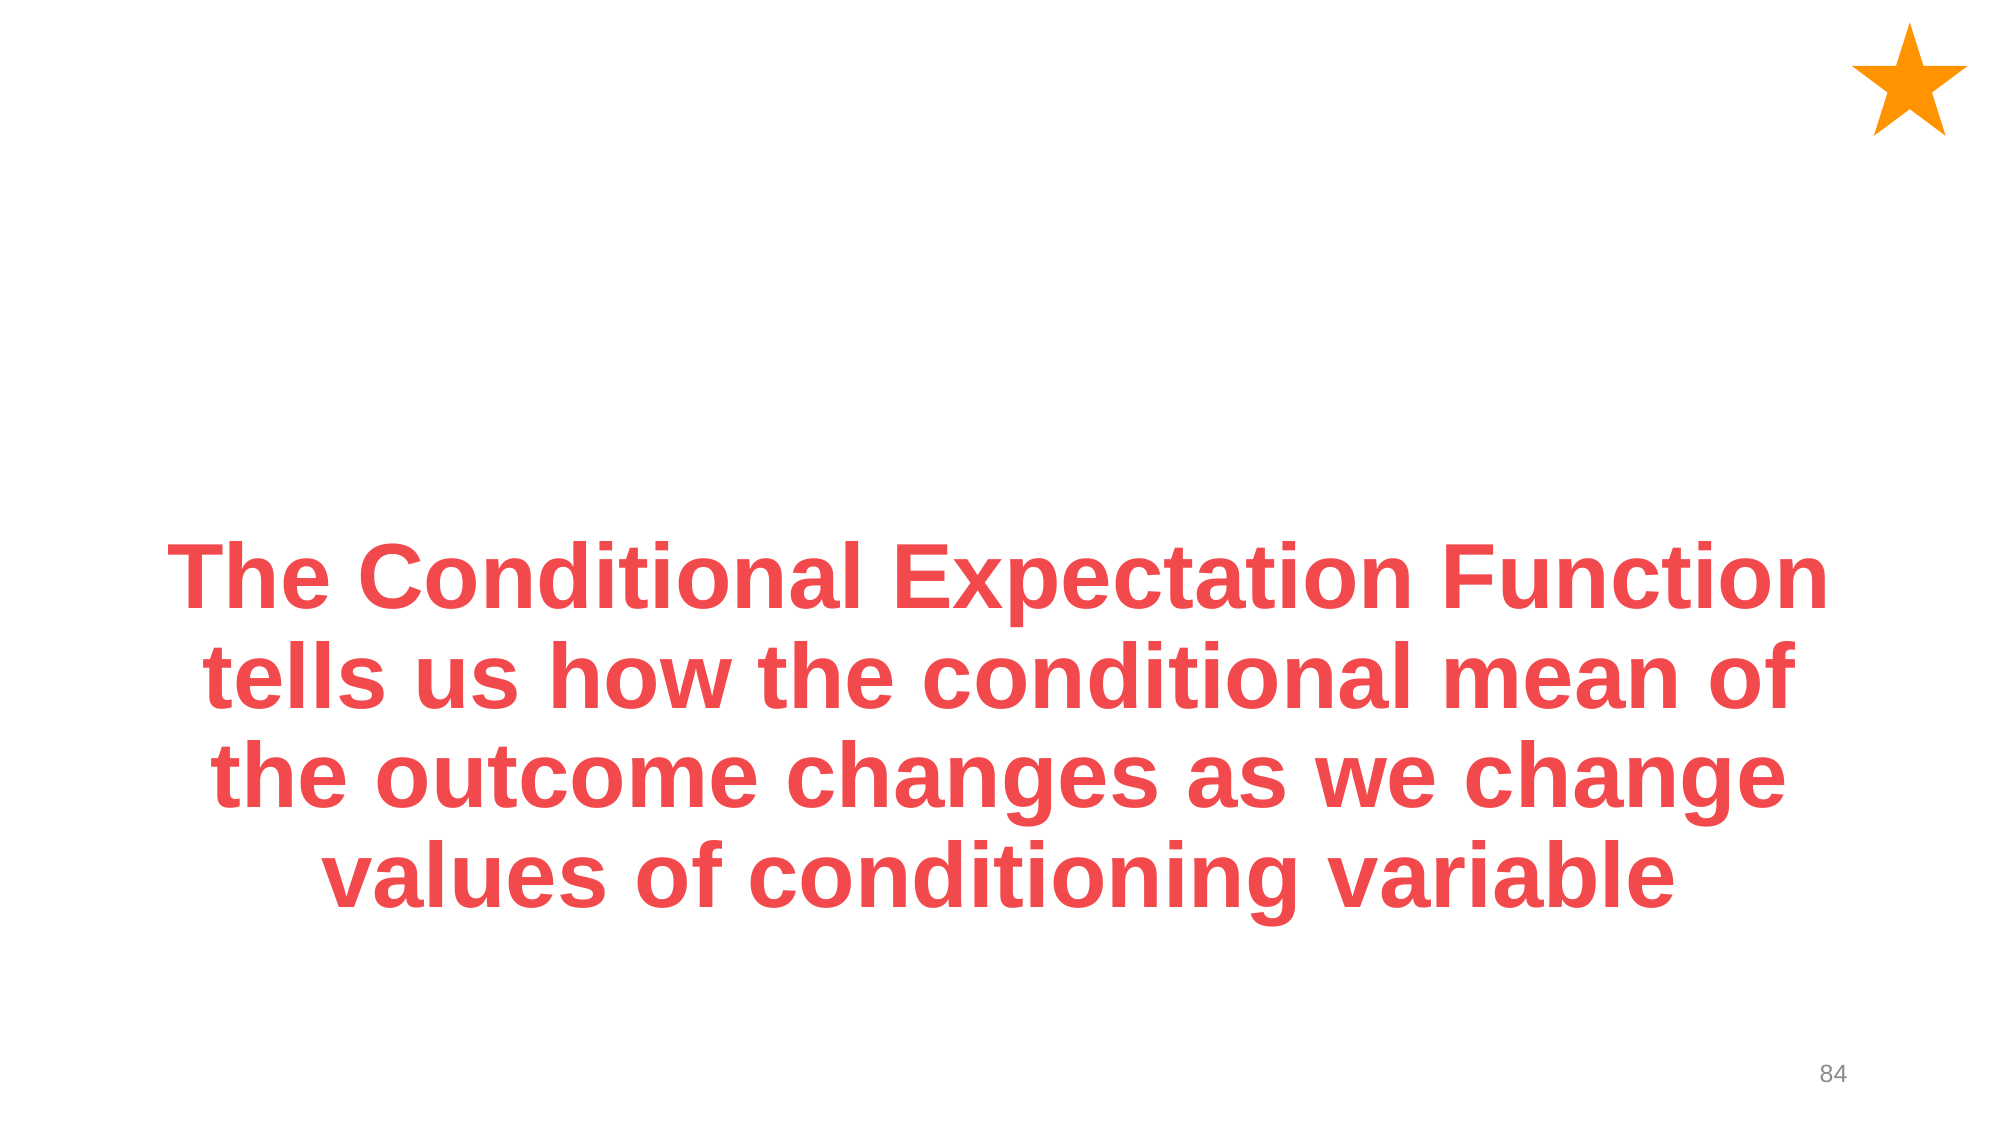

# The Conditional Expectation Function tells us how the conditional mean of the outcome changes as we change values of conditioning variable
84